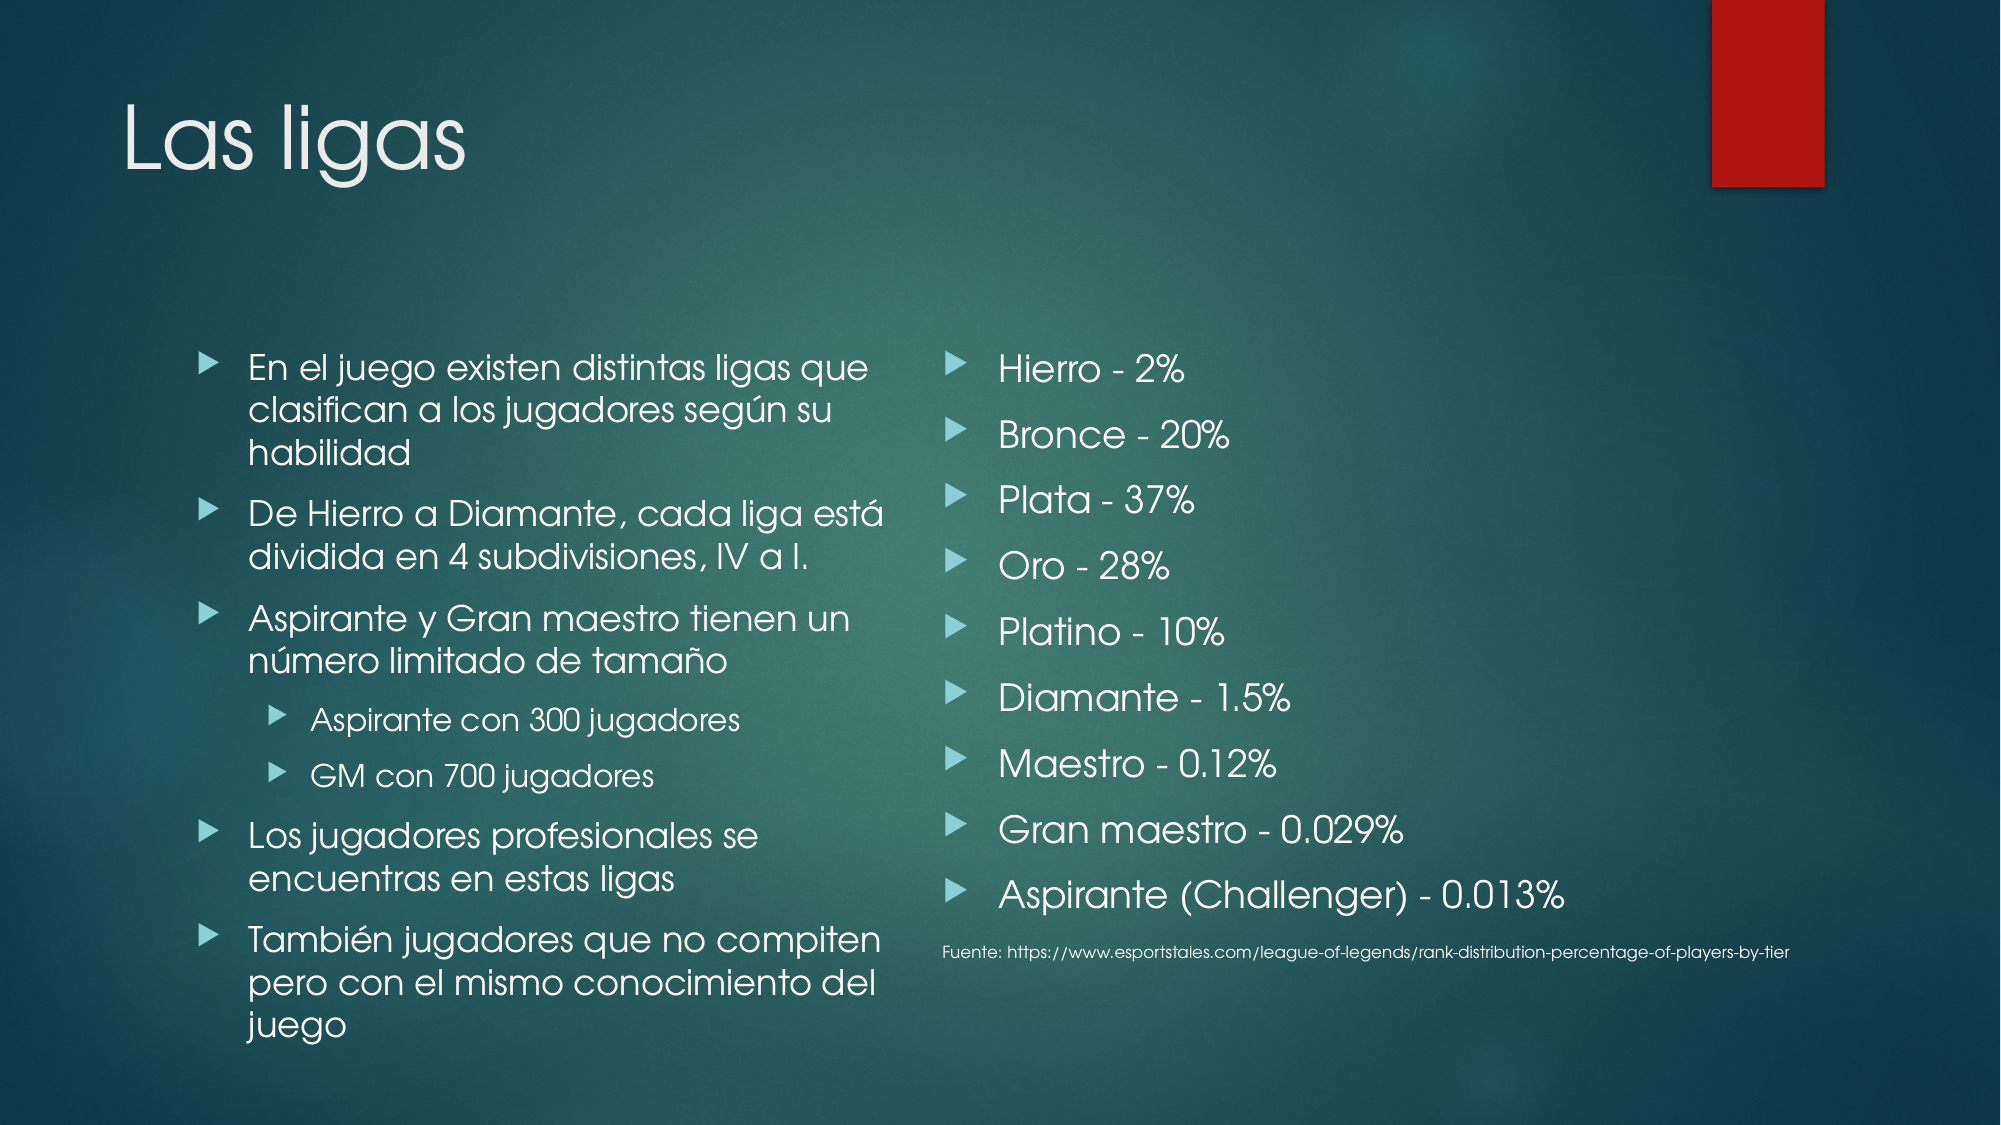

# Las ligas
Hierro - 2%
Bronce - 20%
Plata - 37%
Oro - 28%
Platino - 10%
Diamante - 1.5%
Maestro - 0.12%
Gran maestro - 0.029%
Aspirante (Challenger) - 0.013%
En el juego existen distintas ligas que clasifican a los jugadores según su habilidad
De Hierro a Diamante, cada liga está dividida en 4 subdivisiones, IV a I.
Aspirante y Gran maestro tienen un número limitado de tamaño
Aspirante con 300 jugadores
GM con 700 jugadores
Los jugadores profesionales se encuentras en estas ligas
También jugadores que no compiten pero con el mismo conocimiento del juego
Fuente: https://www.esportstales.com/league-of-legends/rank-distribution-percentage-of-players-by-tier